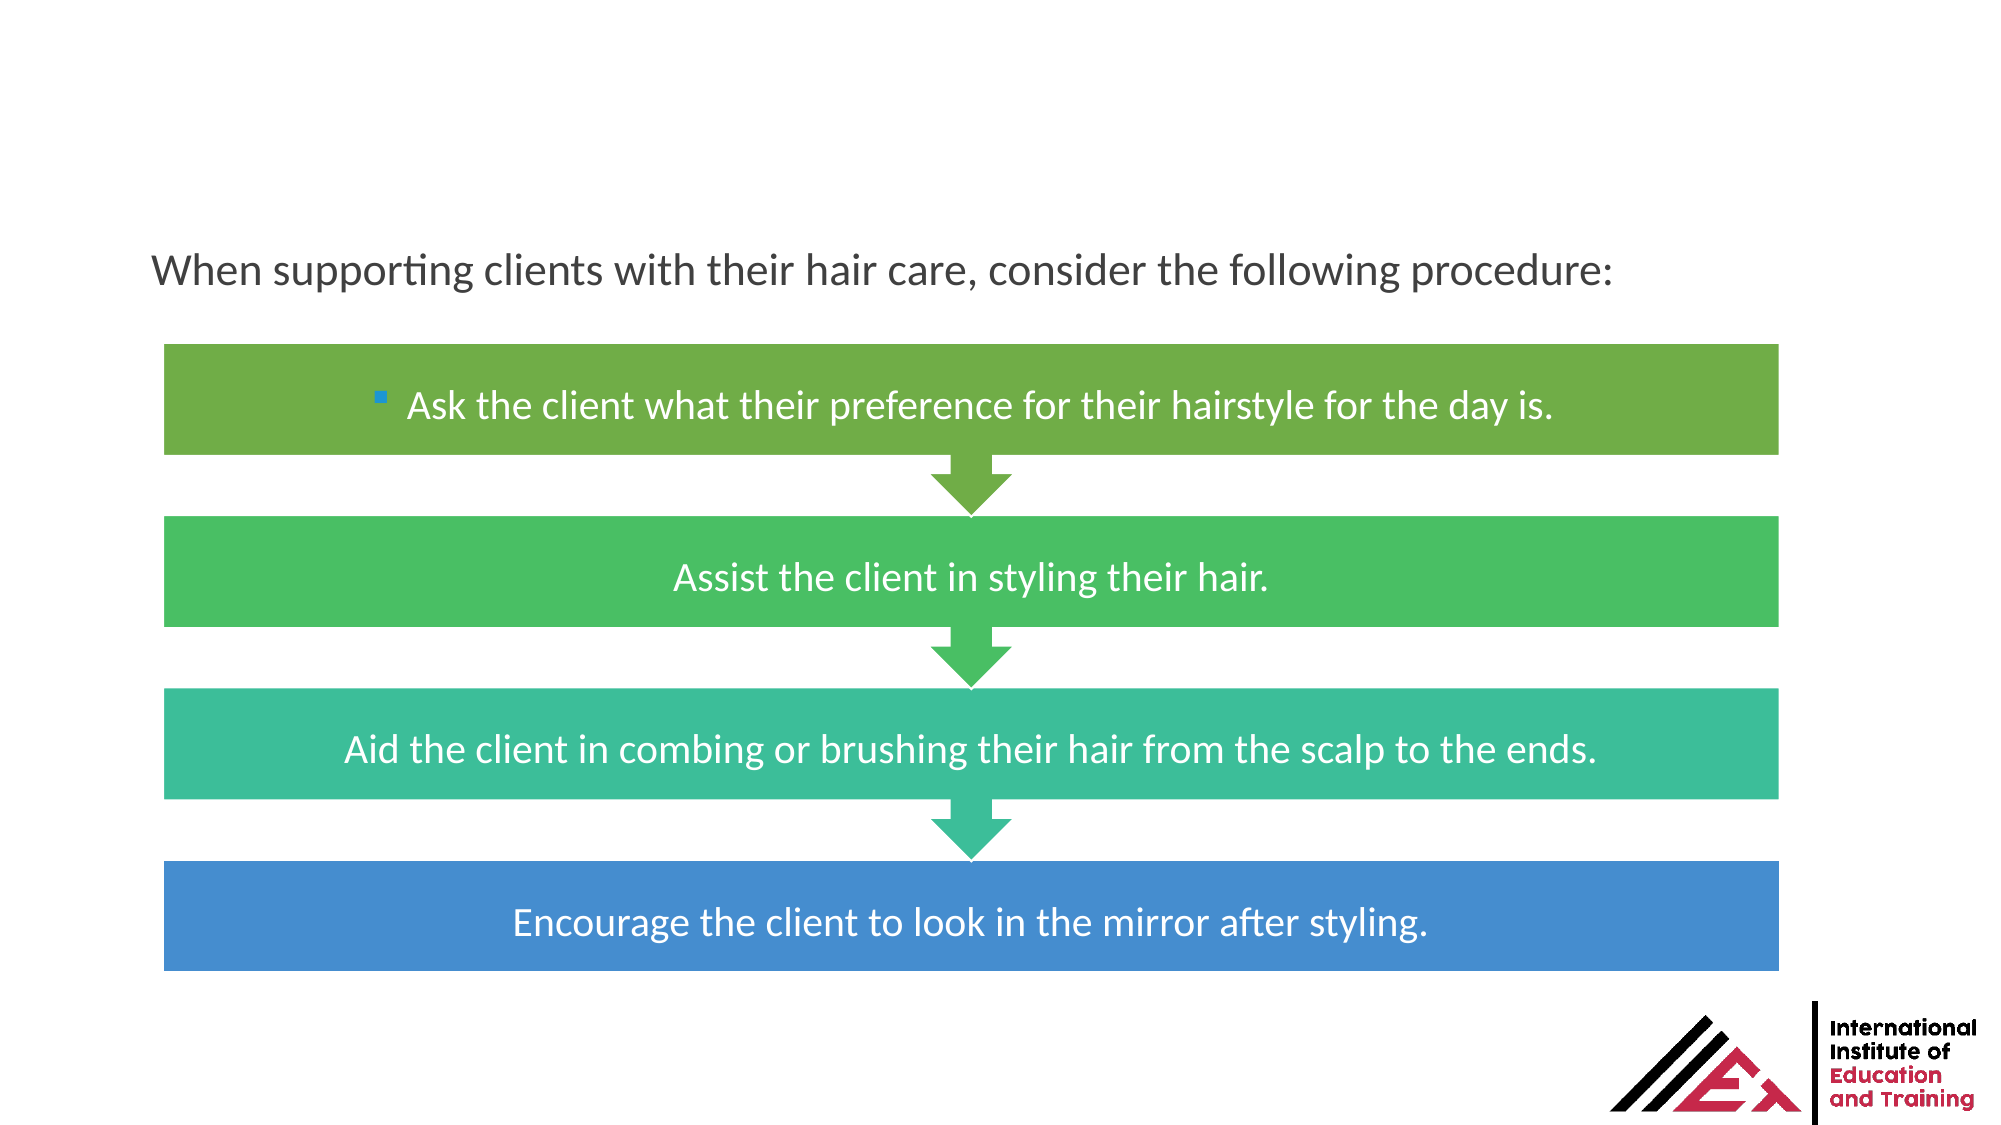

When supporting clients with their hair care, consider the following procedure:

Encourage the client to look in the mirror after styling.
Aid the client in combing or brushing their hair from the scalp to the ends.
Assist the client in styling their hair.
Ask the client what their preference for their hairstyle for the day is.